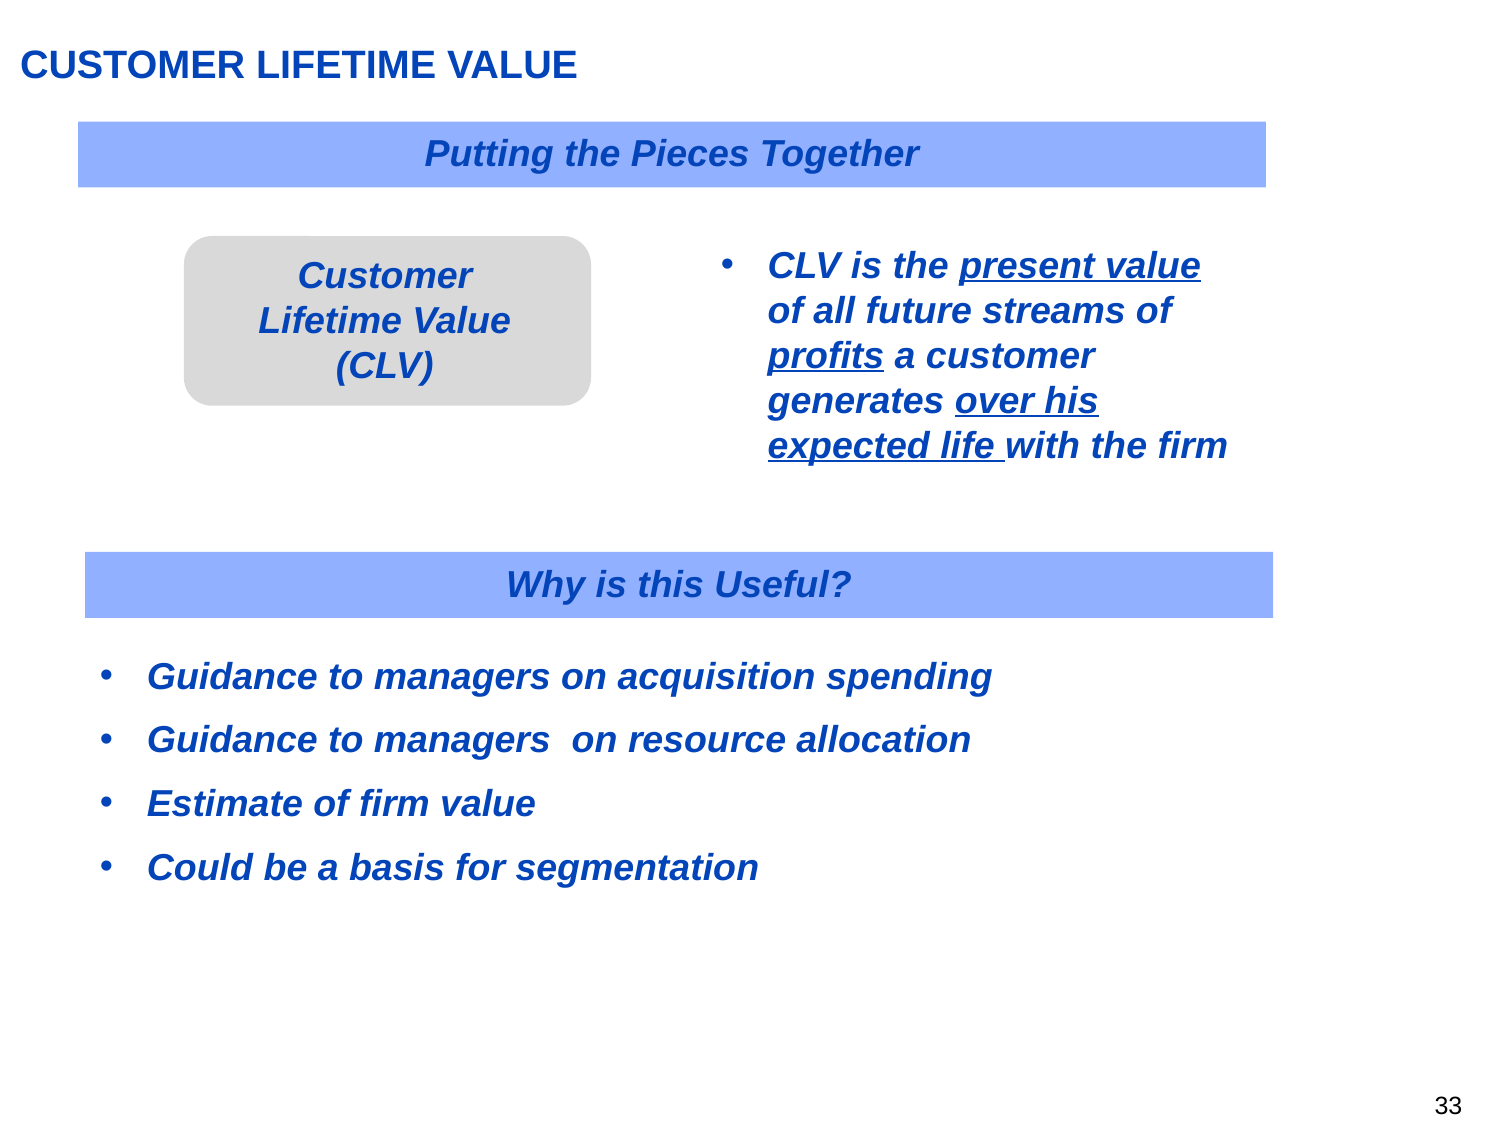

# CUSTOMER LIFETIME VALUE
Putting the Pieces Together
CLV is the present value of all future streams of profits a customer generates over his expected life with the firm

Customer Lifetime Value (CLV)
Why is this Useful?
Guidance to managers on acquisition spending
Guidance to managers  on resource allocation
Estimate of firm value
Could be a basis for segmentation
33